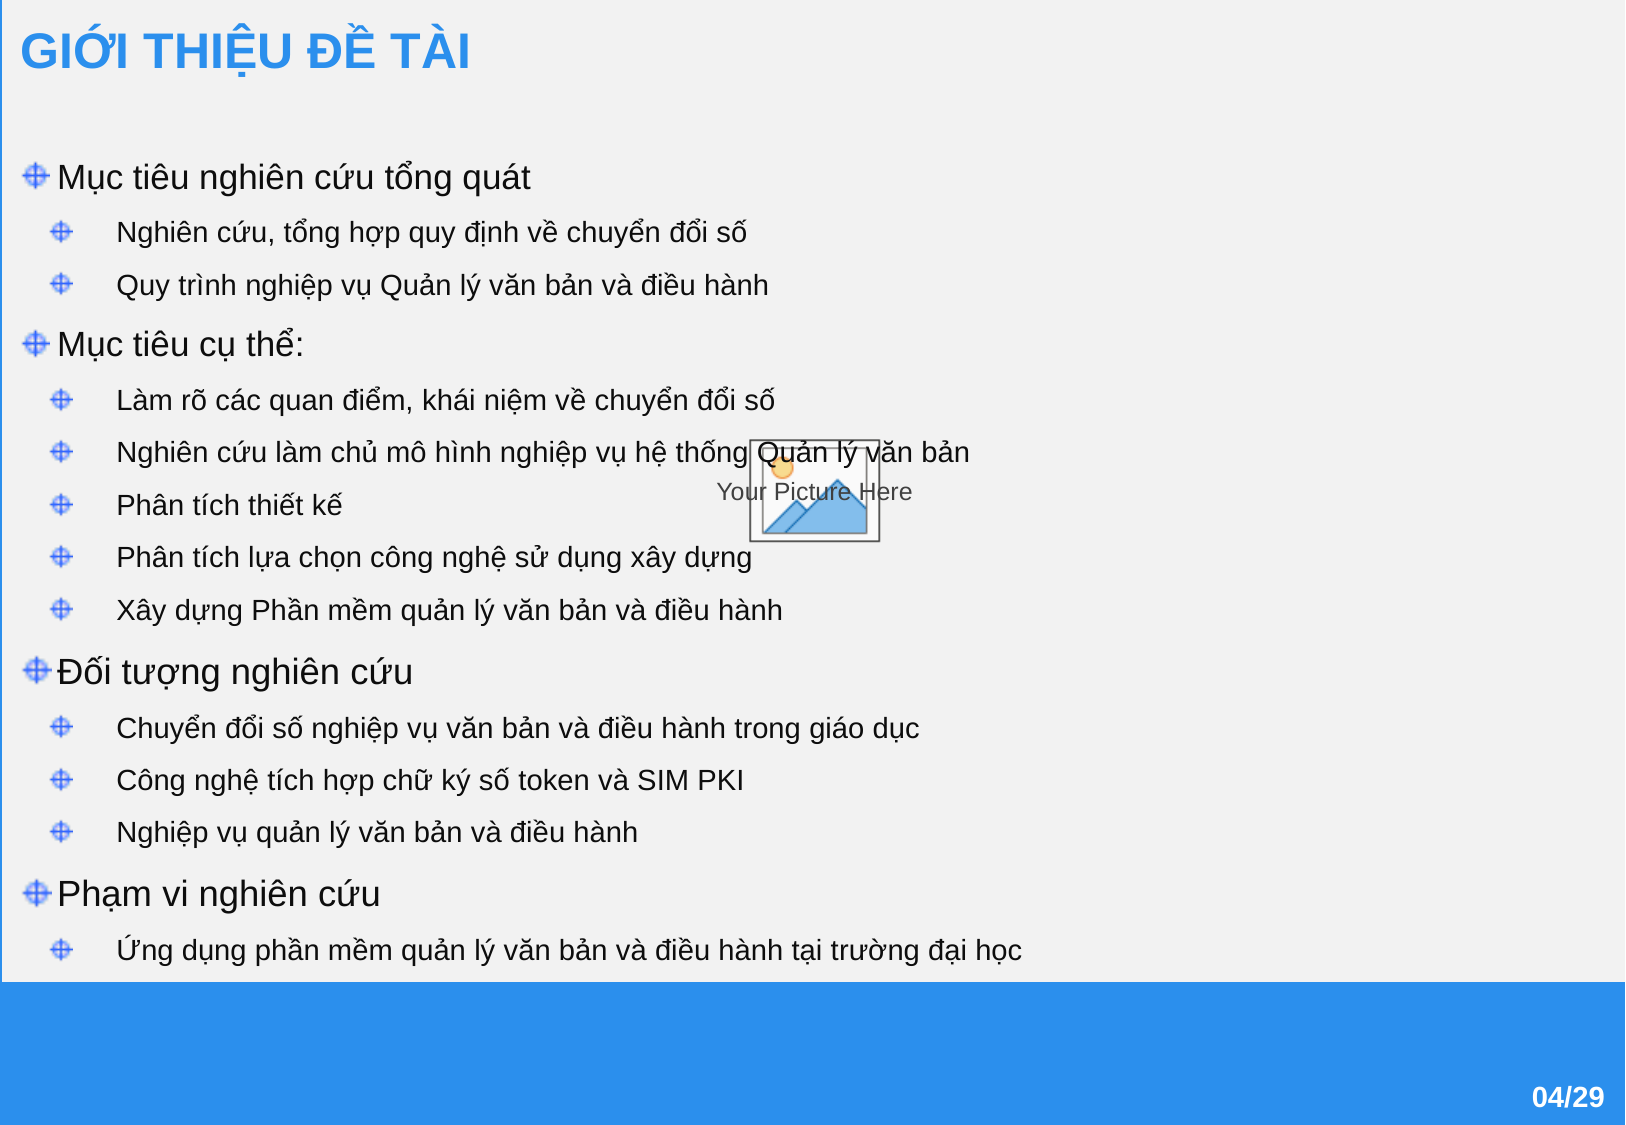

GIỚI THIỆU ĐỀ TÀI
Mục tiêu nghiên cứu tổng quát
Nghiên cứu, tổng hợp quy định về chuyển đổi số
Quy trình nghiệp vụ Quản lý văn bản và điều hành
Mục tiêu cụ thể:
Làm rõ các quan điểm, khái niệm về chuyển đổi số
Nghiên cứu làm chủ mô hình nghiệp vụ hệ thống Quản lý văn bản
Phân tích thiết kế
Phân tích lựa chọn công nghệ sử dụng xây dựng
Xây dựng Phần mềm quản lý văn bản và điều hành
Đối tượng nghiên cứu
Chuyển đổi số nghiệp vụ văn bản và điều hành trong giáo dục
Công nghệ tích hợp chữ ký số token và SIM PKI
Nghiệp vụ quản lý văn bản và điều hành
Phạm vi nghiên cứu
Ứng dụng phần mềm quản lý văn bản và điều hành tại trường đại học

04/29